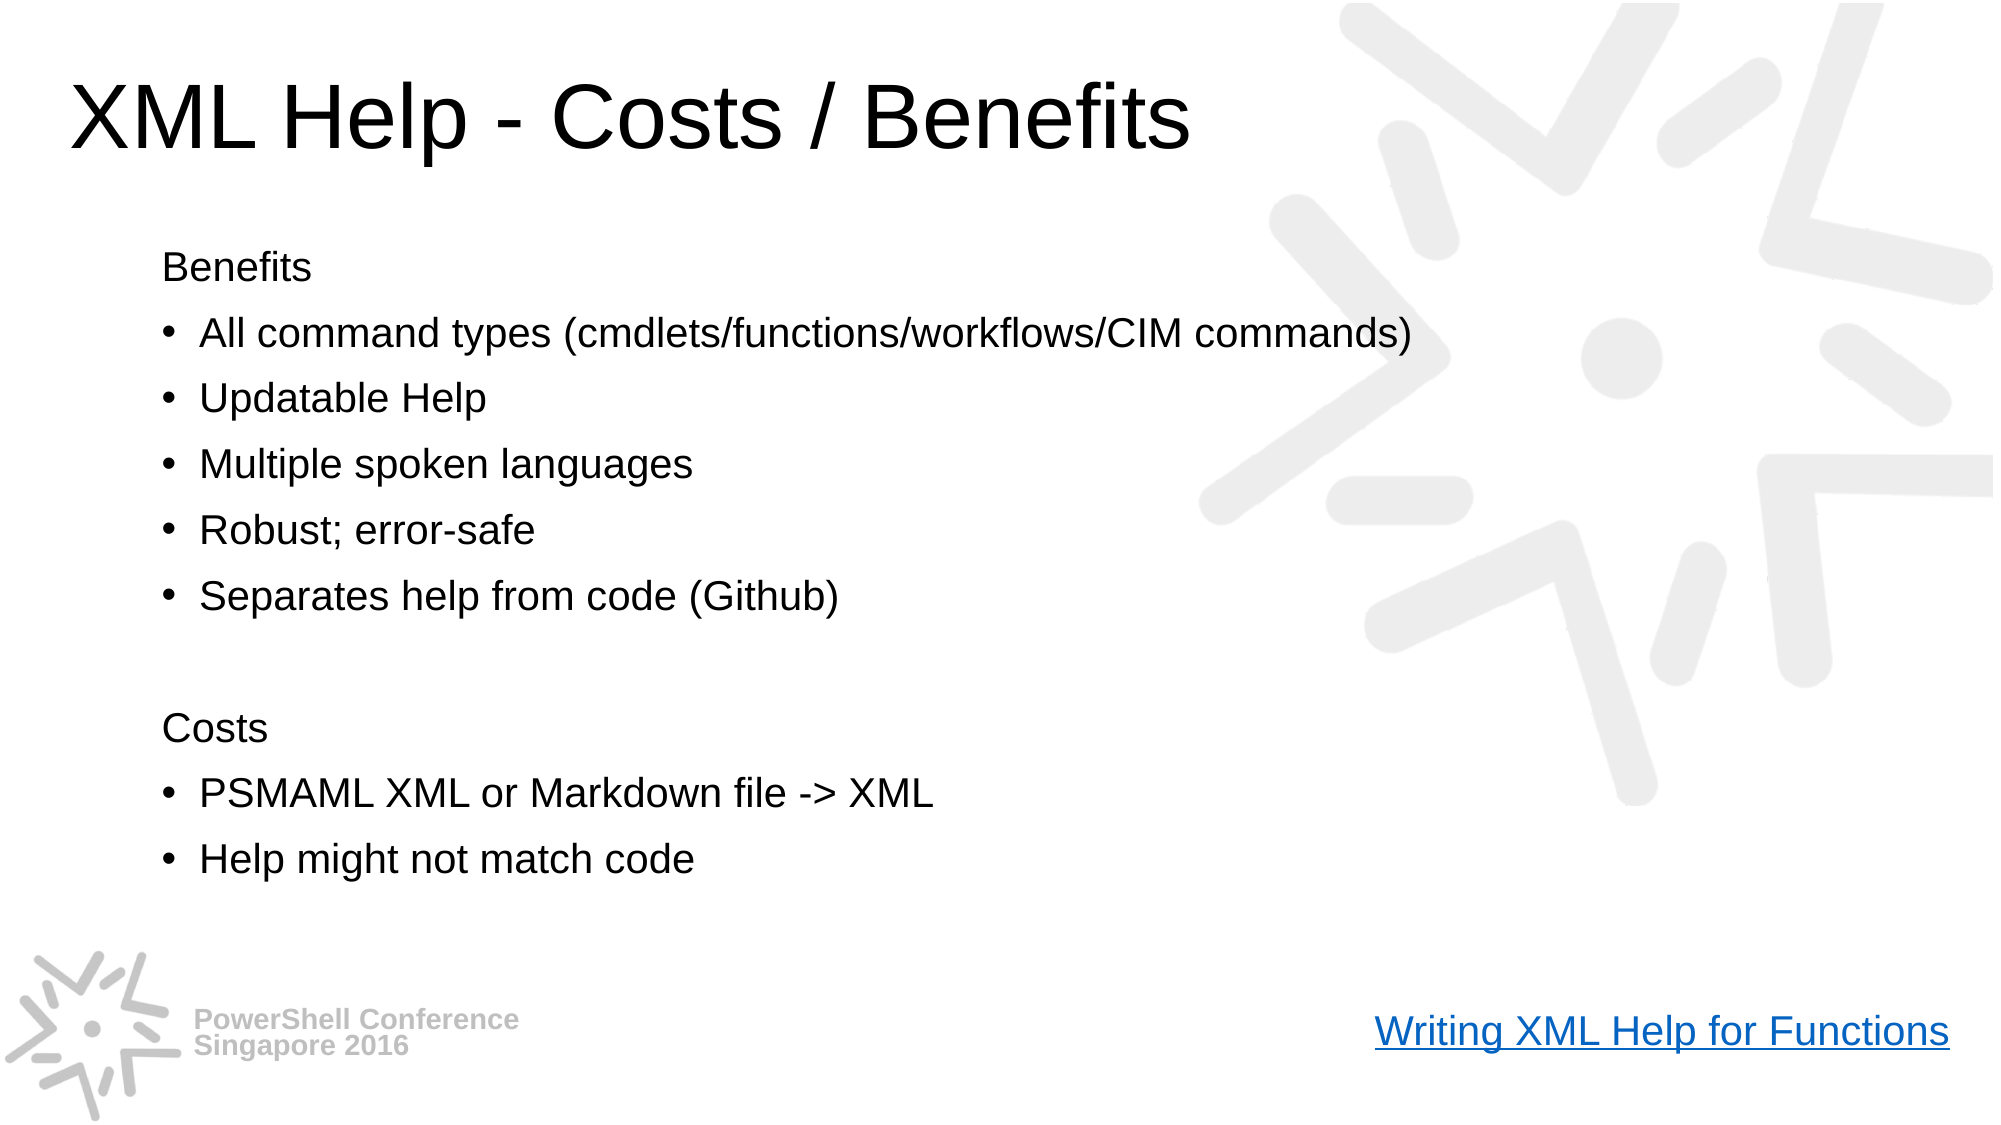

# XML Help - Costs / Benefits
Benefits
All command types (cmdlets/functions/workflows/CIM commands)
Updatable Help
Multiple spoken languages
Robust; error-safe
Separates help from code (Github)

Costs
PSMAML XML or Markdown file -> XML
Help might not match code
Writing XML Help for Functions